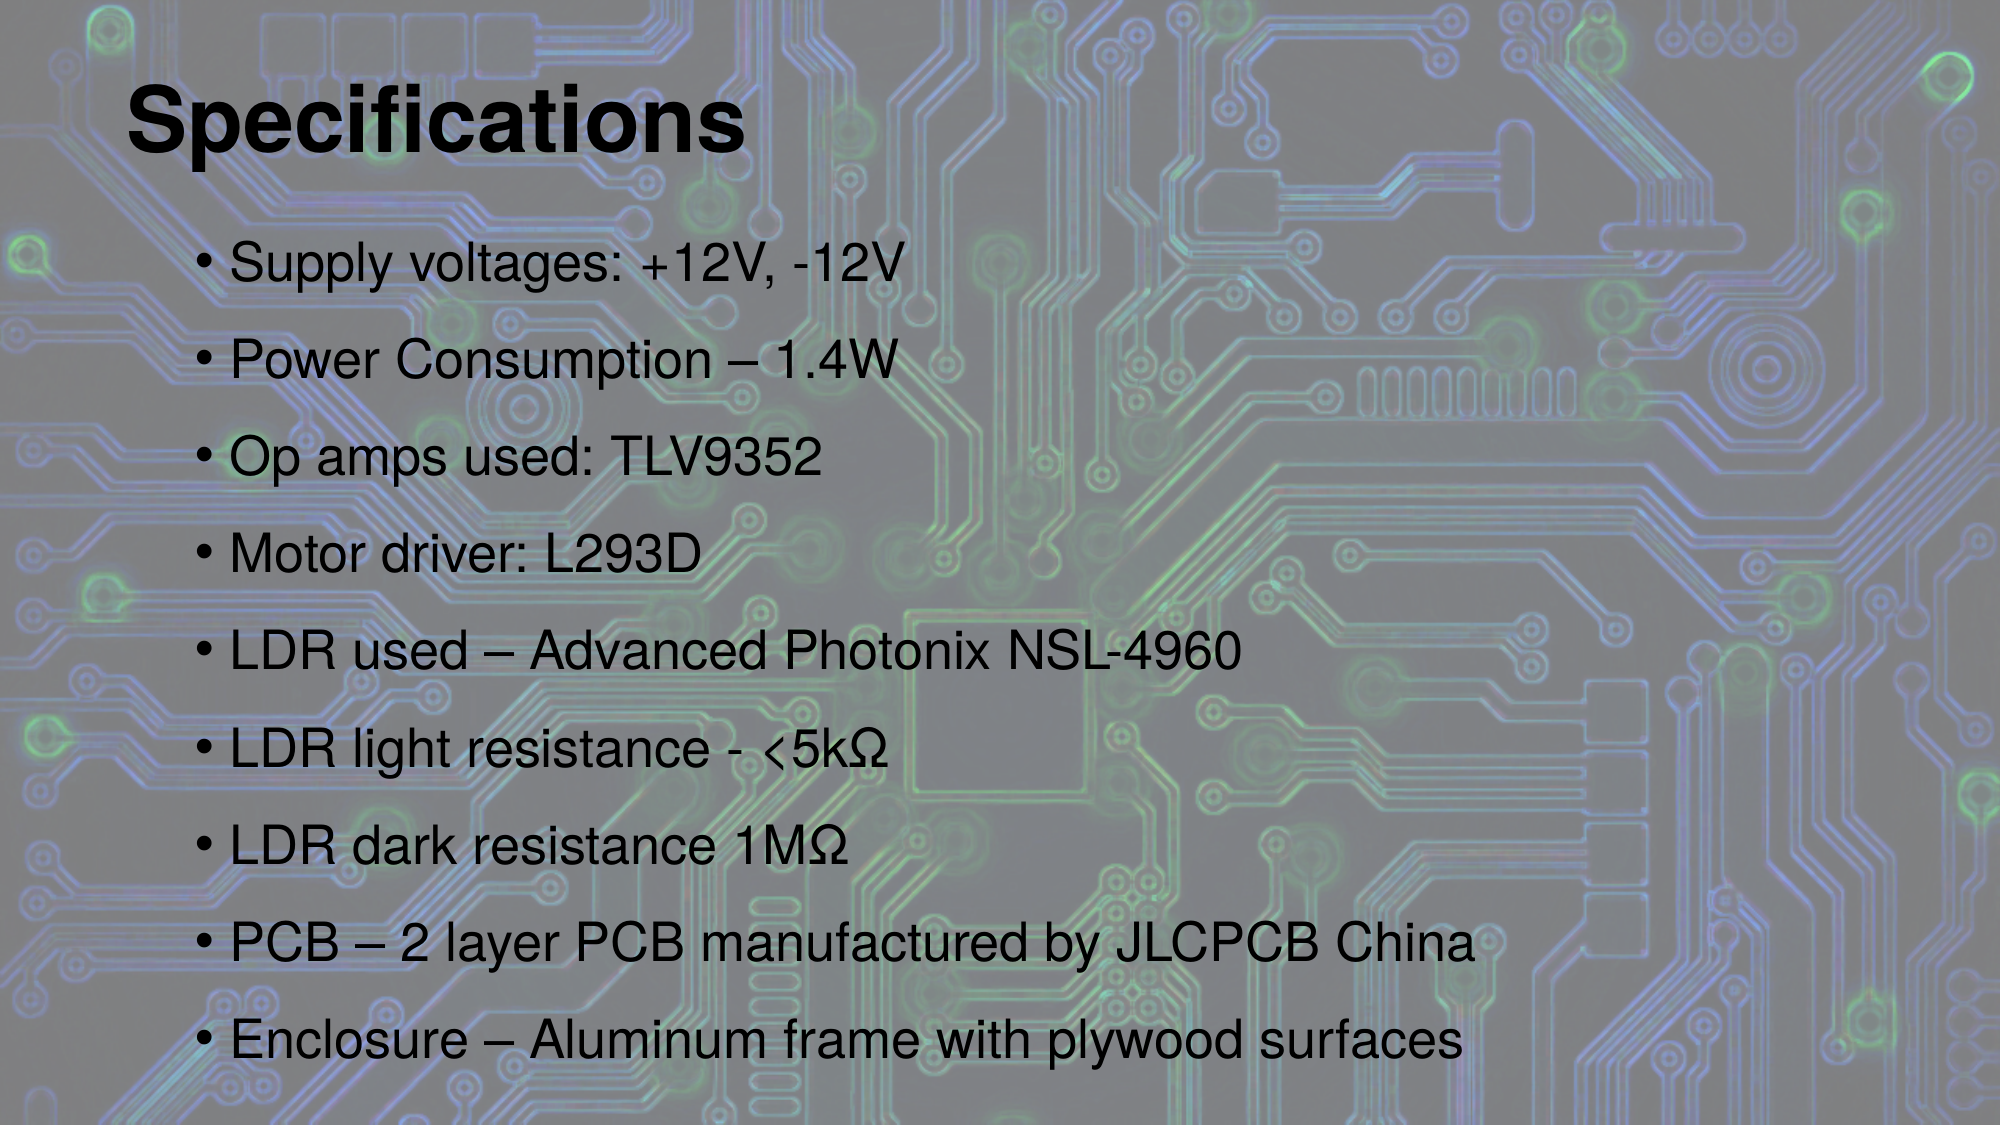

# Specifications
Supply voltages: +12V, -12V
Power Consumption – 1.4W
Op amps used: TLV9352
Motor driver: L293D
LDR used – Advanced Photonix NSL-4960
LDR light resistance - <5kΩ
LDR dark resistance 1MΩ
PCB – 2 layer PCB manufactured by JLCPCB China
Enclosure – Aluminum frame with plywood surfaces